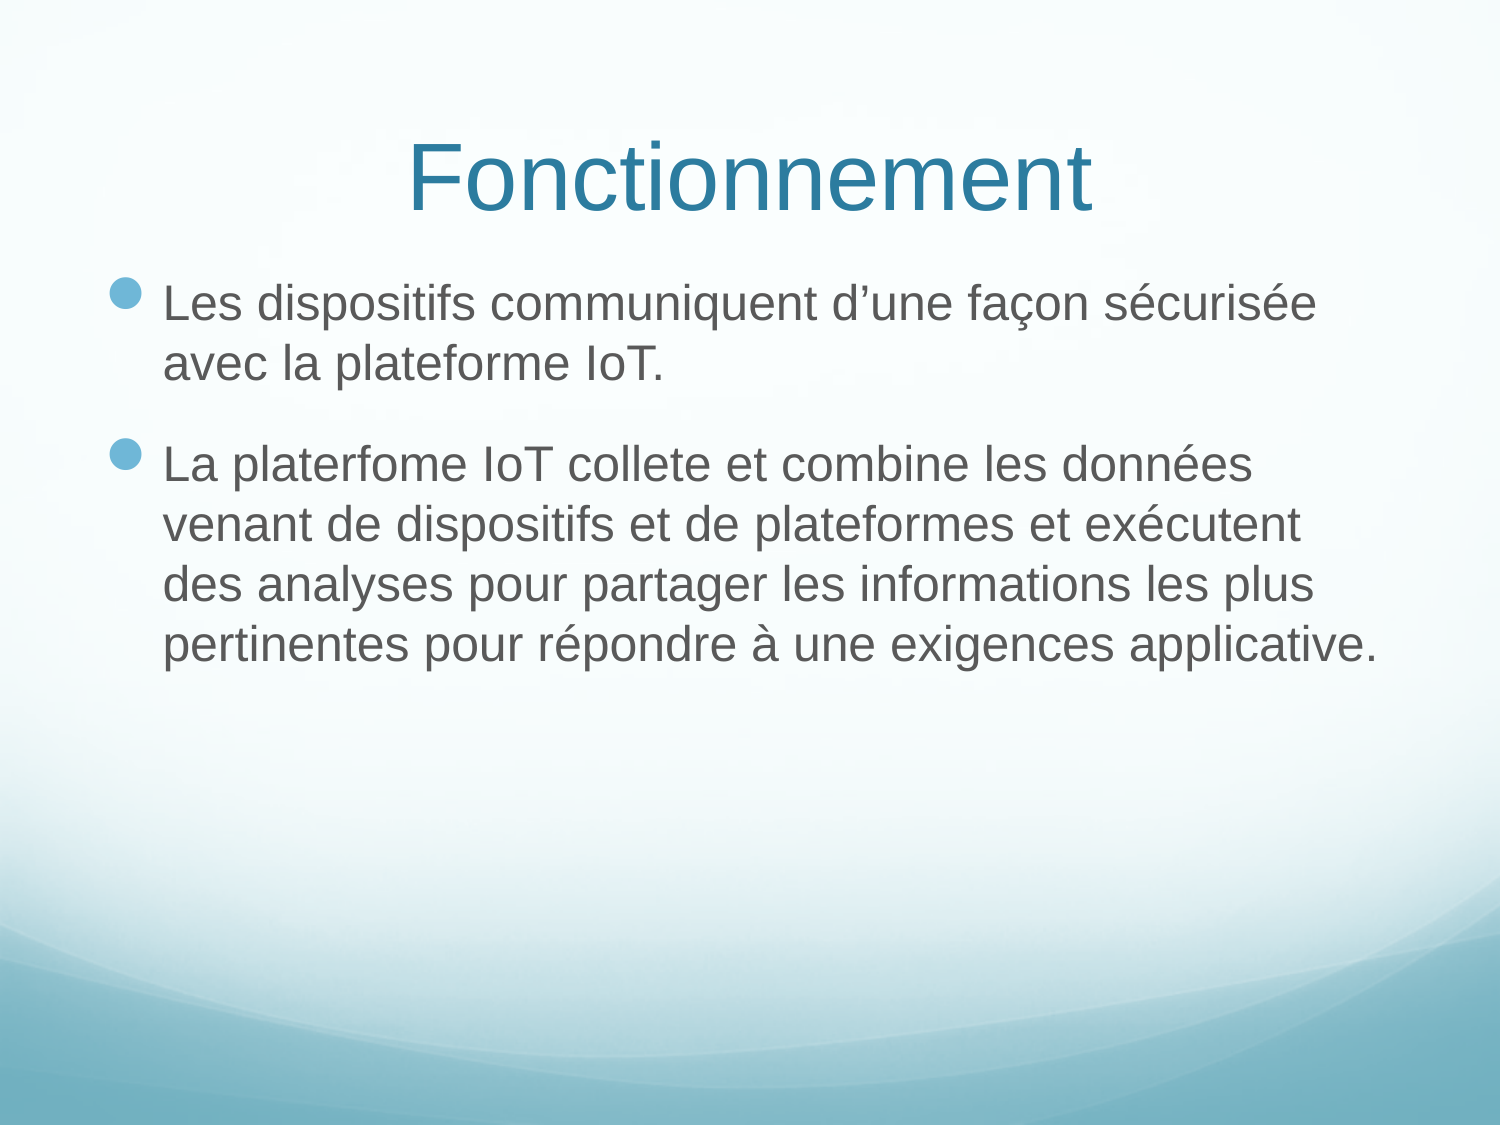

# Fonctionnement
Les dispositifs communiquent d’une façon sécurisée avec la plateforme IoT.
La platerfome IoT collete et combine les données venant de dispositifs et de plateformes et exécutent des analyses pour partager les informations les plus pertinentes pour répondre à une exigences applicative.